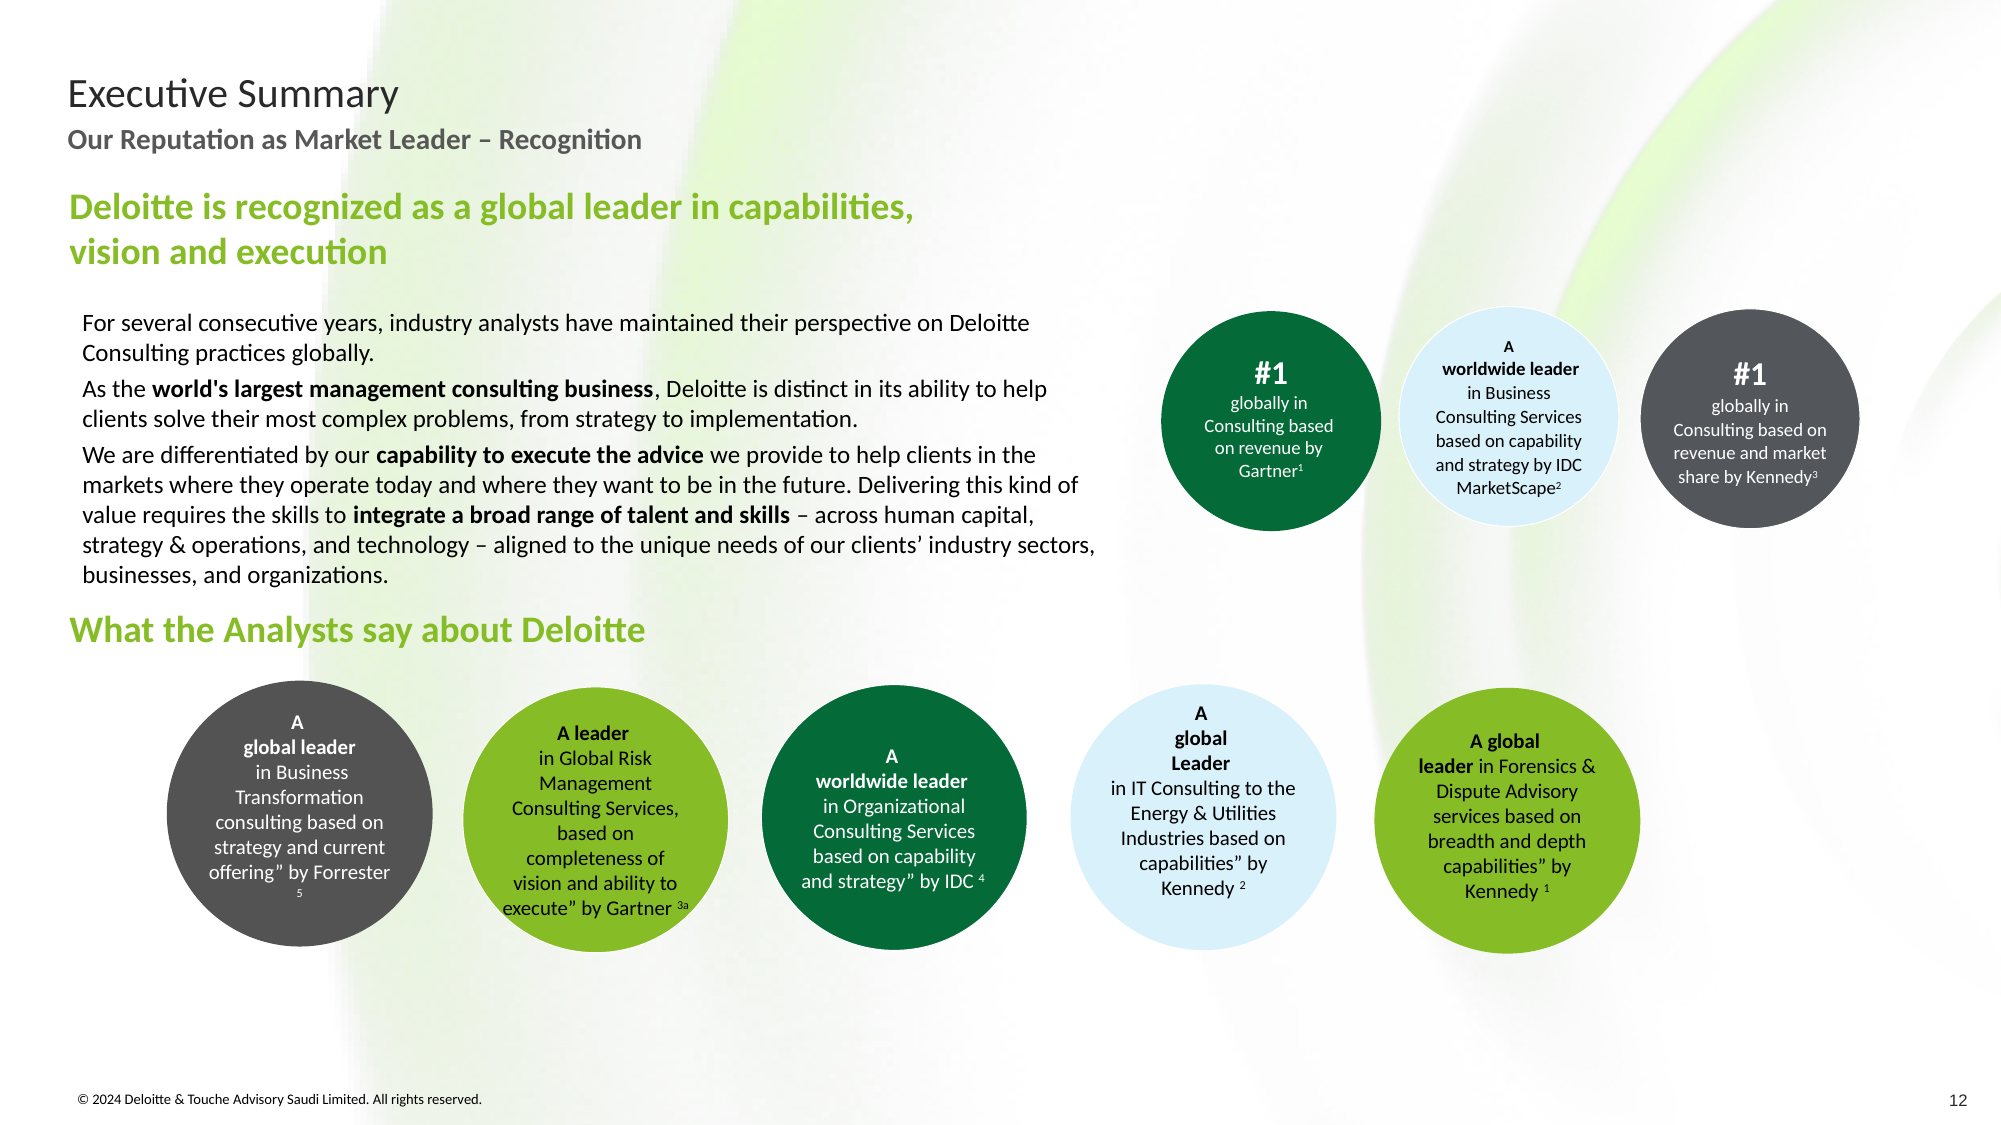

Executive Summary
Our Reputation as Market Leader – Recognition
Deloitte is recognized as a global leader in capabilities, vision and execution
For several consecutive years, industry analysts have maintained their perspective on Deloitte Consulting practices globally.
As the world's largest management consulting business, Deloitte is distinct in its ability to help clients solve their most complex problems, from strategy to implementation.
We are differentiated by our capability to execute the advice we provide to help clients in the markets where they operate today and where they want to be in the future. Delivering this kind of value requires the skills to integrate a broad range of talent and skills – across human capital, strategy & operations, and technology – aligned to the unique needs of our clients’ industry sectors, businesses, and organizations.

A
 worldwide leader
in Business Consulting Services based on capability and strategy by IDC MarketScape2
#1
globally in Consulting based on revenue and market share by Kennedy3
#1
globally in
Consulting based
on revenue by
Gartner1

What the Analysts say about Deloitte
A
global leader
 in Business Transformation consulting based on strategy and current offering” by Forrester 5
A
global
Leader
in IT Consulting to the Energy & Utilities Industries based on capabilities” by Kennedy 2

A
worldwide leader
in Organizational Consulting Services based on capability and strategy” by IDC 4
A leader
in Global Risk Management Consulting Services, based on completeness of vision and ability to execute” by Gartner 3a
A global
leader in Forensics & Dispute Advisory services based on breadth and depth capabilities” by Kennedy 1